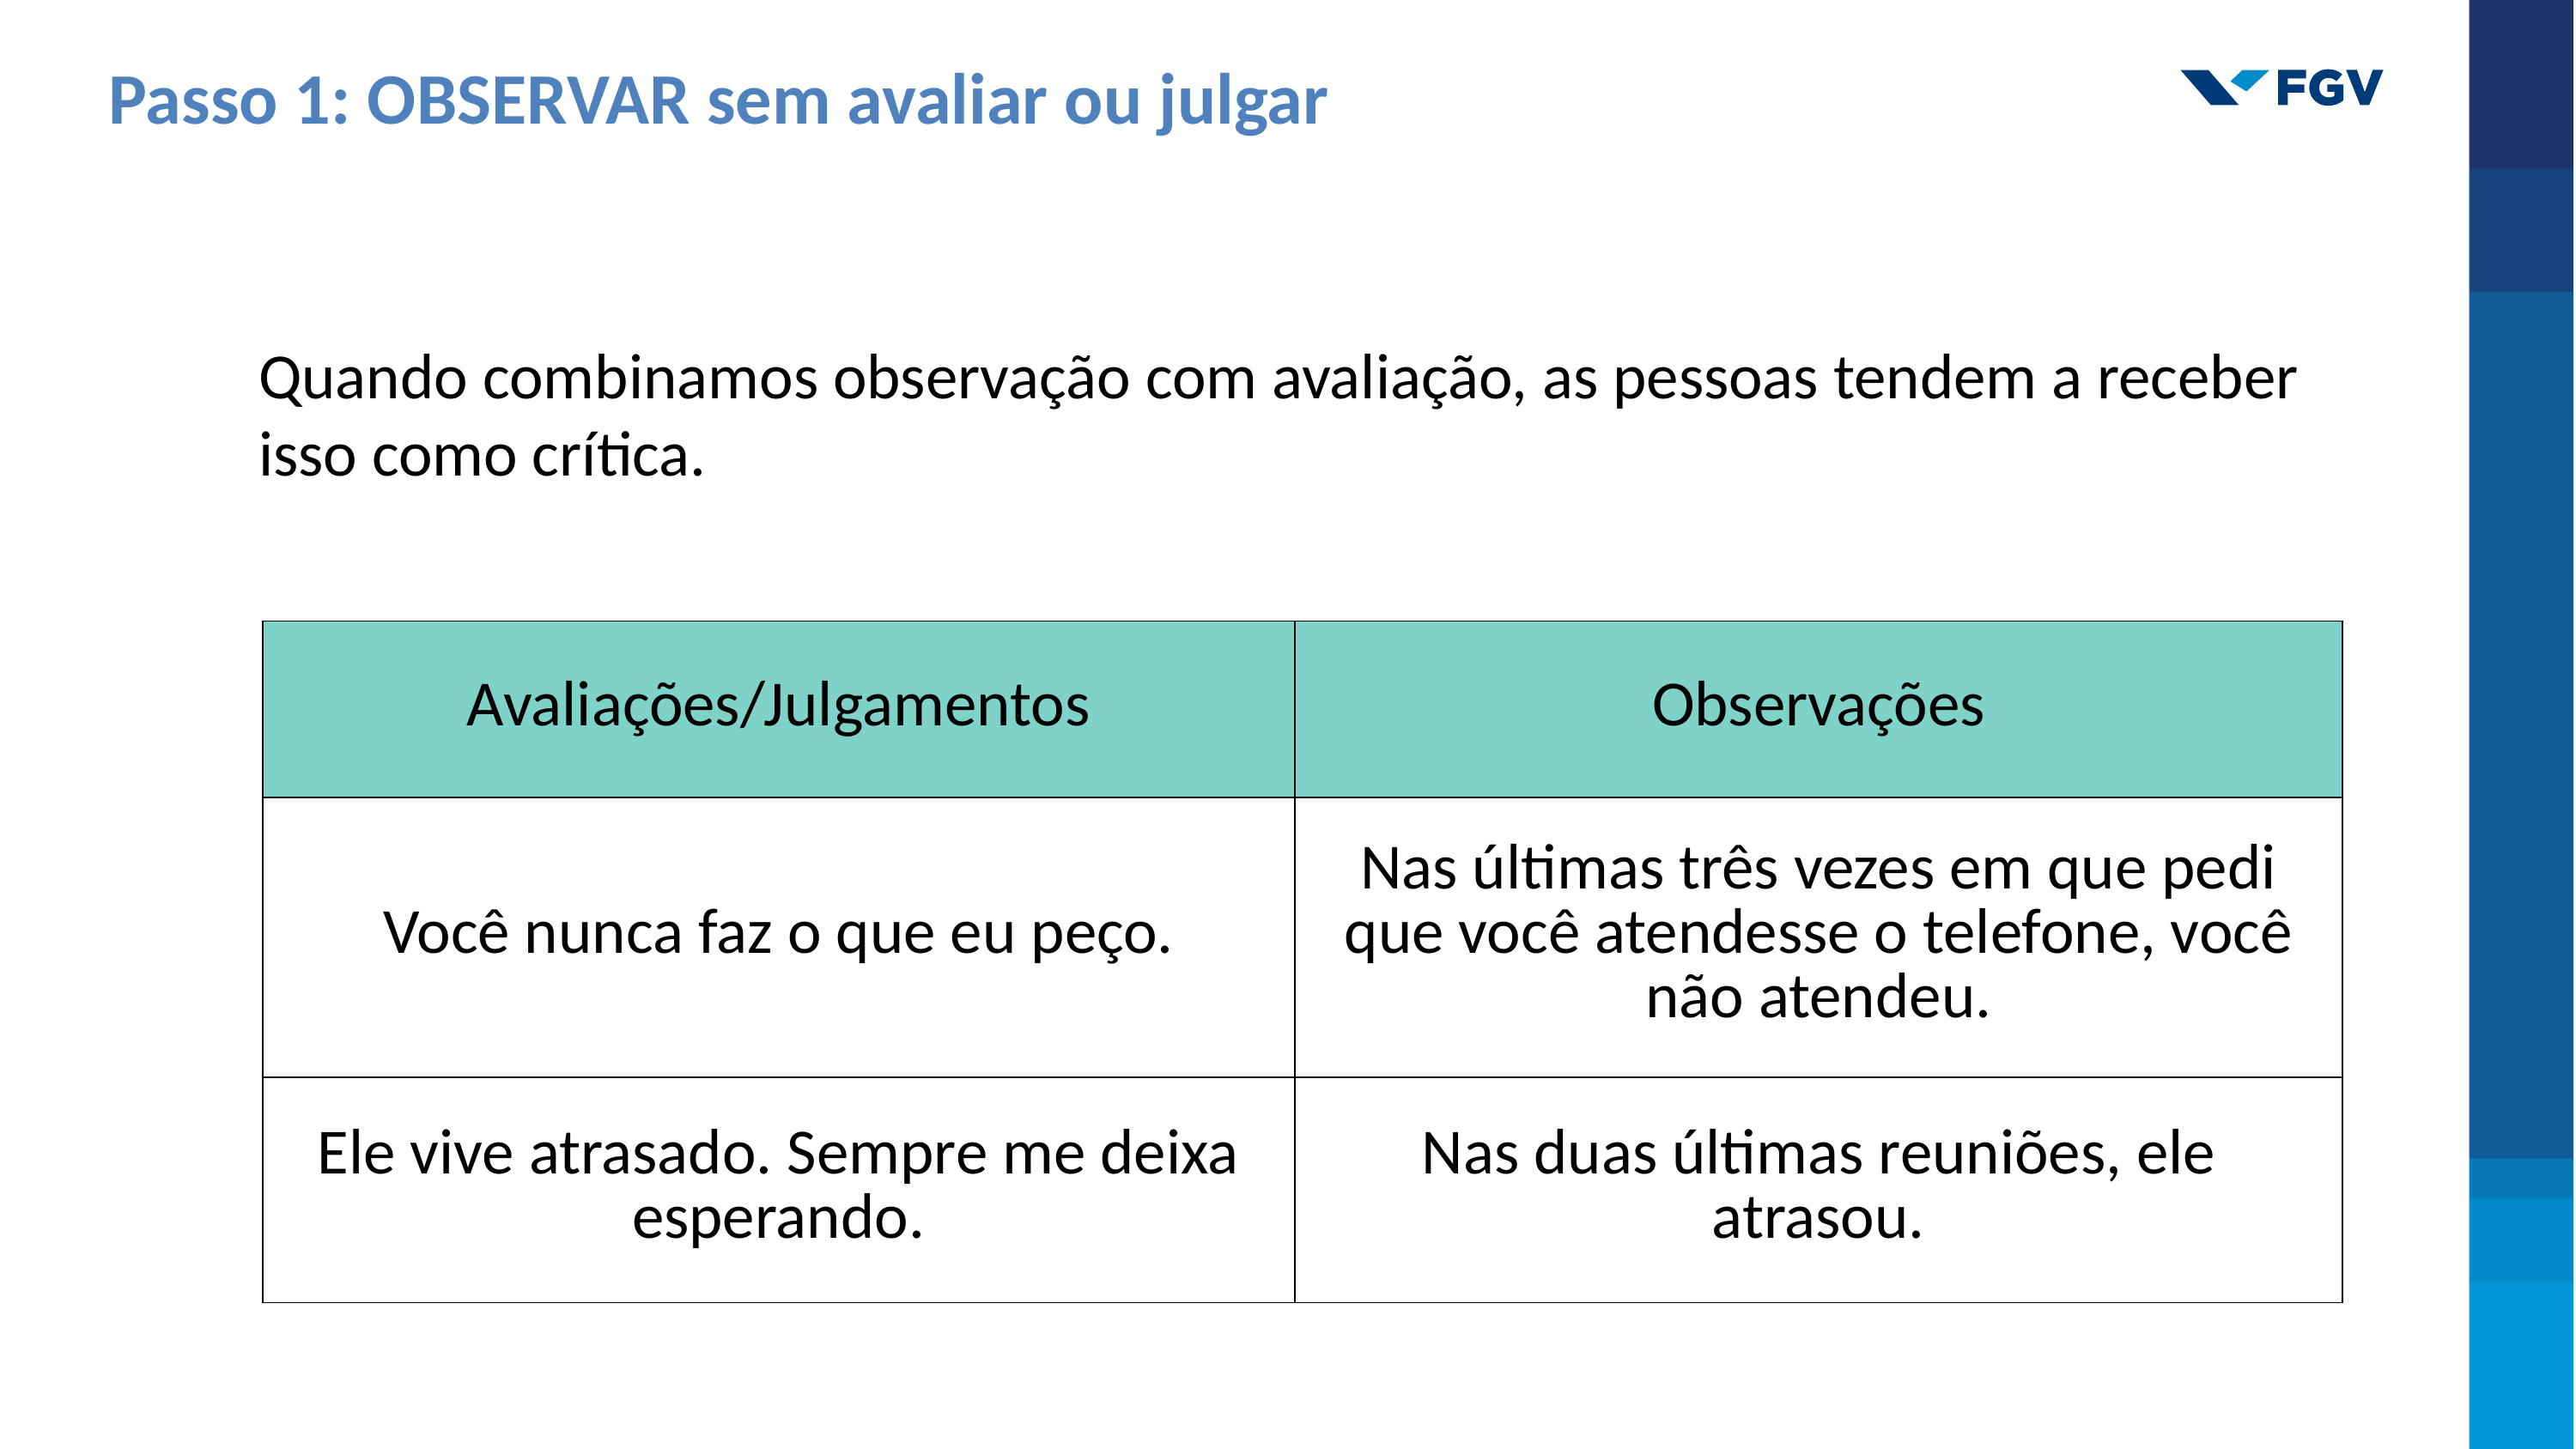

# Passo 1: OBSERVAR sem avaliar ou julgar
Quando combinamos observação com avaliação, as pessoas tendem a receber isso como crítica.
| Avaliações/Julgamentos | Observações |
| --- | --- |
| Você nunca faz o que eu peço. | Nas últimas três vezes em que pedi que você atendesse o telefone, você não atendeu. |
| Ele vive atrasado. Sempre me deixa esperando. | Nas duas últimas reuniões, ele atrasou. |